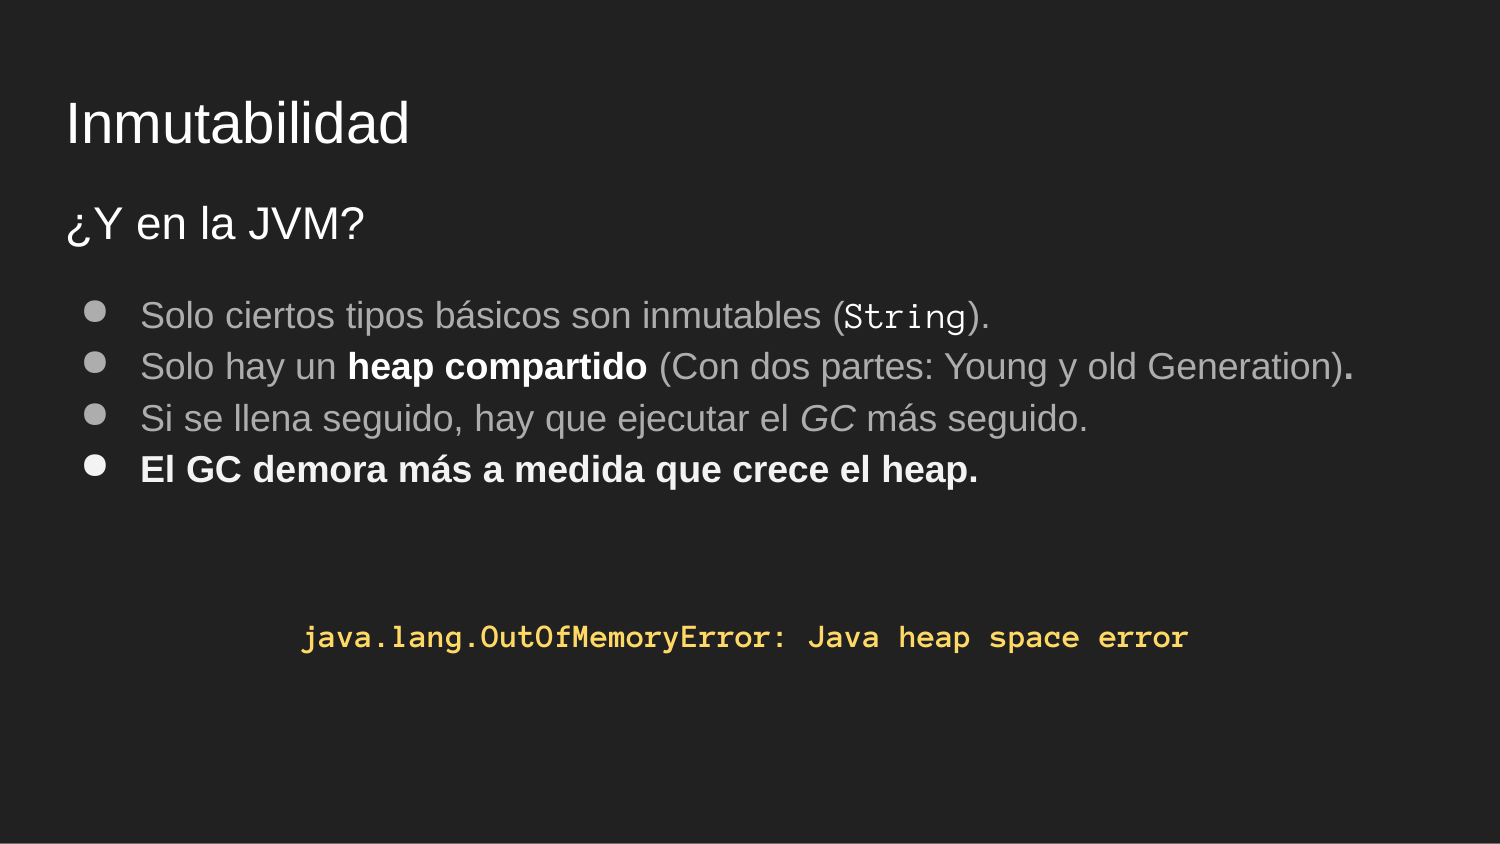

# Inmutabilidad
¿Y en la JVM?
Solo ciertos tipos básicos son inmutables (String).
Solo hay un heap compartido (Con dos partes: Young y old Generation).
Si se llena seguido, hay que ejecutar el GC más seguido.
El GC demora más a medida que crece el heap.
java.lang.OutOfMemoryError: Java heap space error